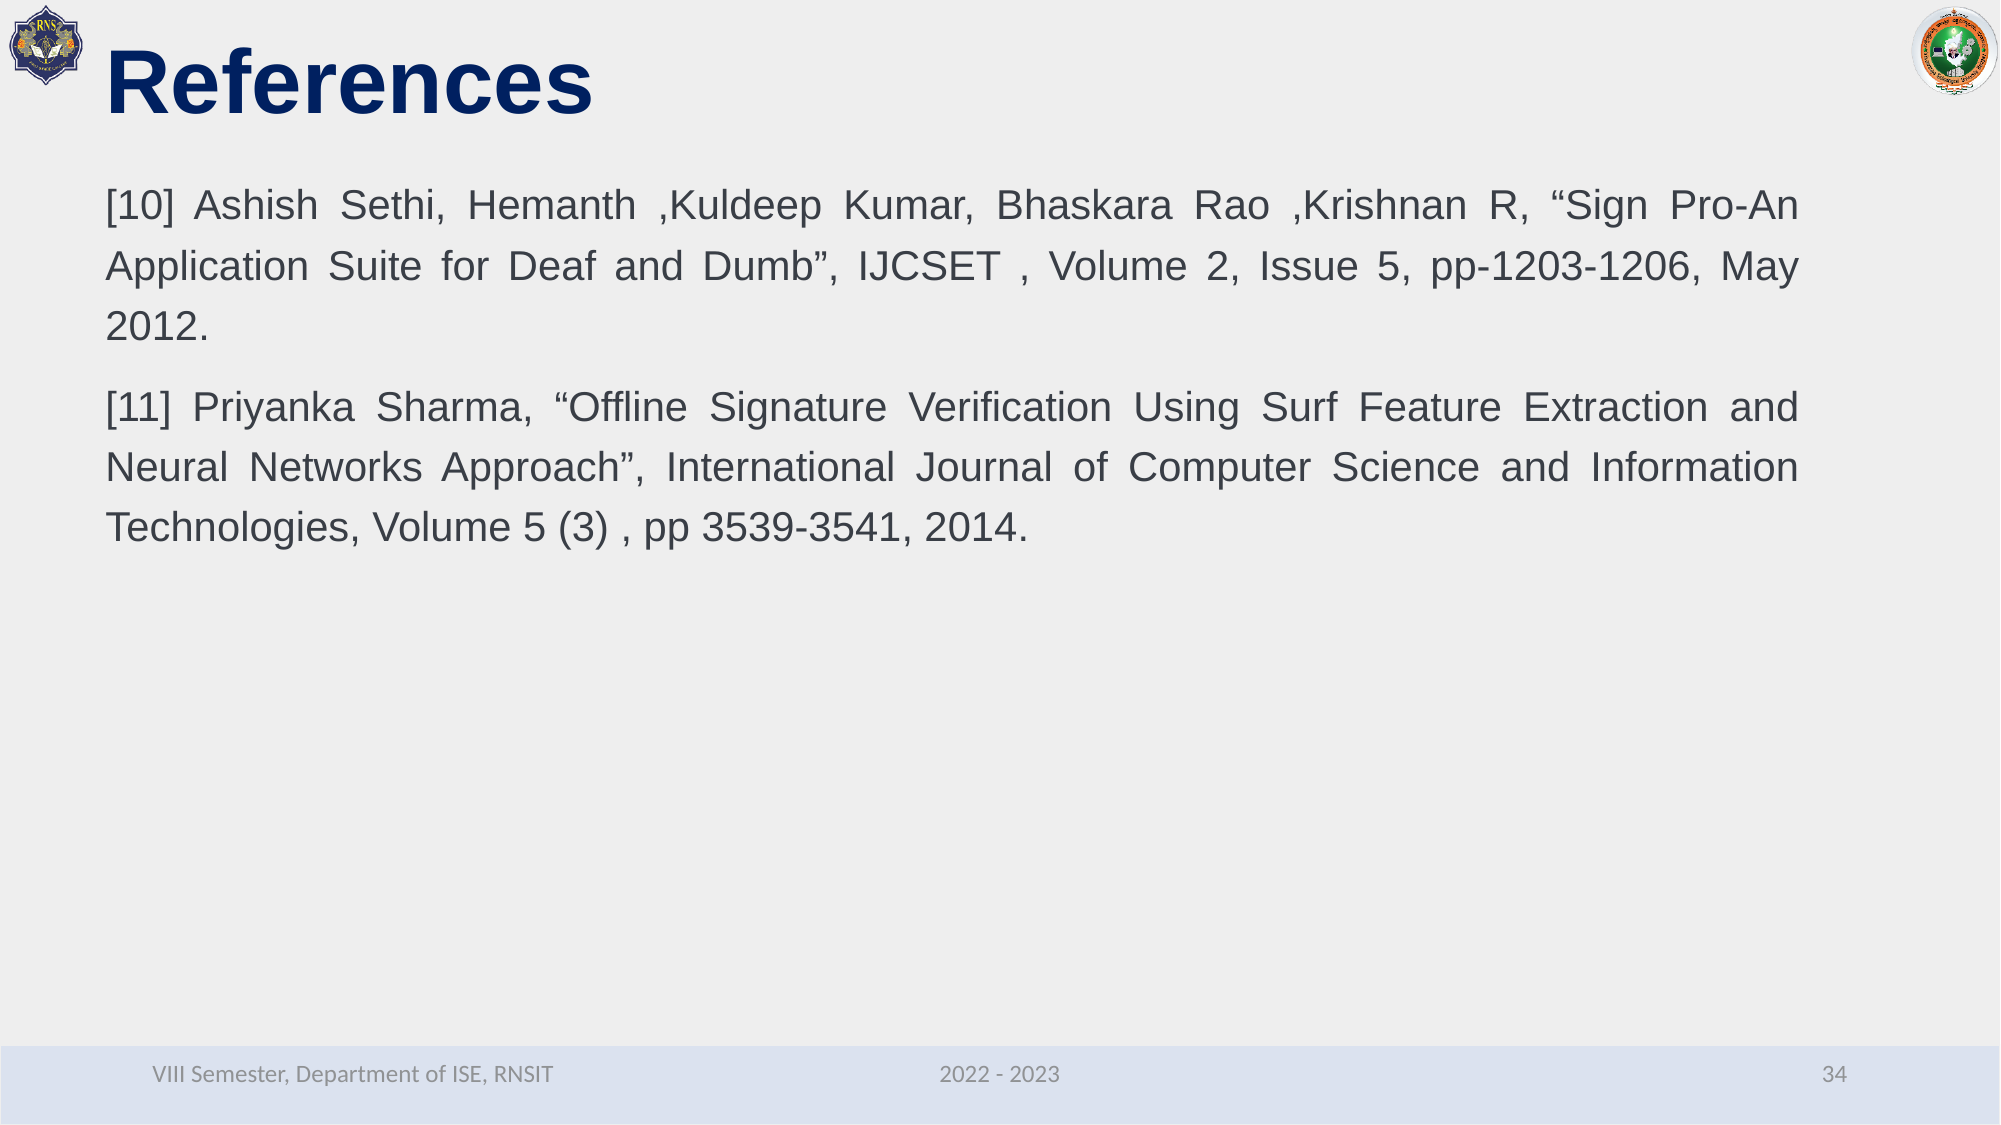

# References
[10] Ashish Sethi, Hemanth ,Kuldeep Kumar, Bhaskara Rao ,Krishnan R, “Sign Pro-An Application Suite for Deaf and Dumb”, IJCSET , Volume 2, Issue 5, pp-1203-1206, May 2012.
[11] Priyanka Sharma, “Offline Signature Verification Using Surf Feature Extraction and Neural Networks Approach”, International Journal of Computer Science and Information Technologies, Volume 5 (3) , pp 3539-3541, 2014.

VIII Semester, Department of ISE, RNSIT
2022 - 2023
34